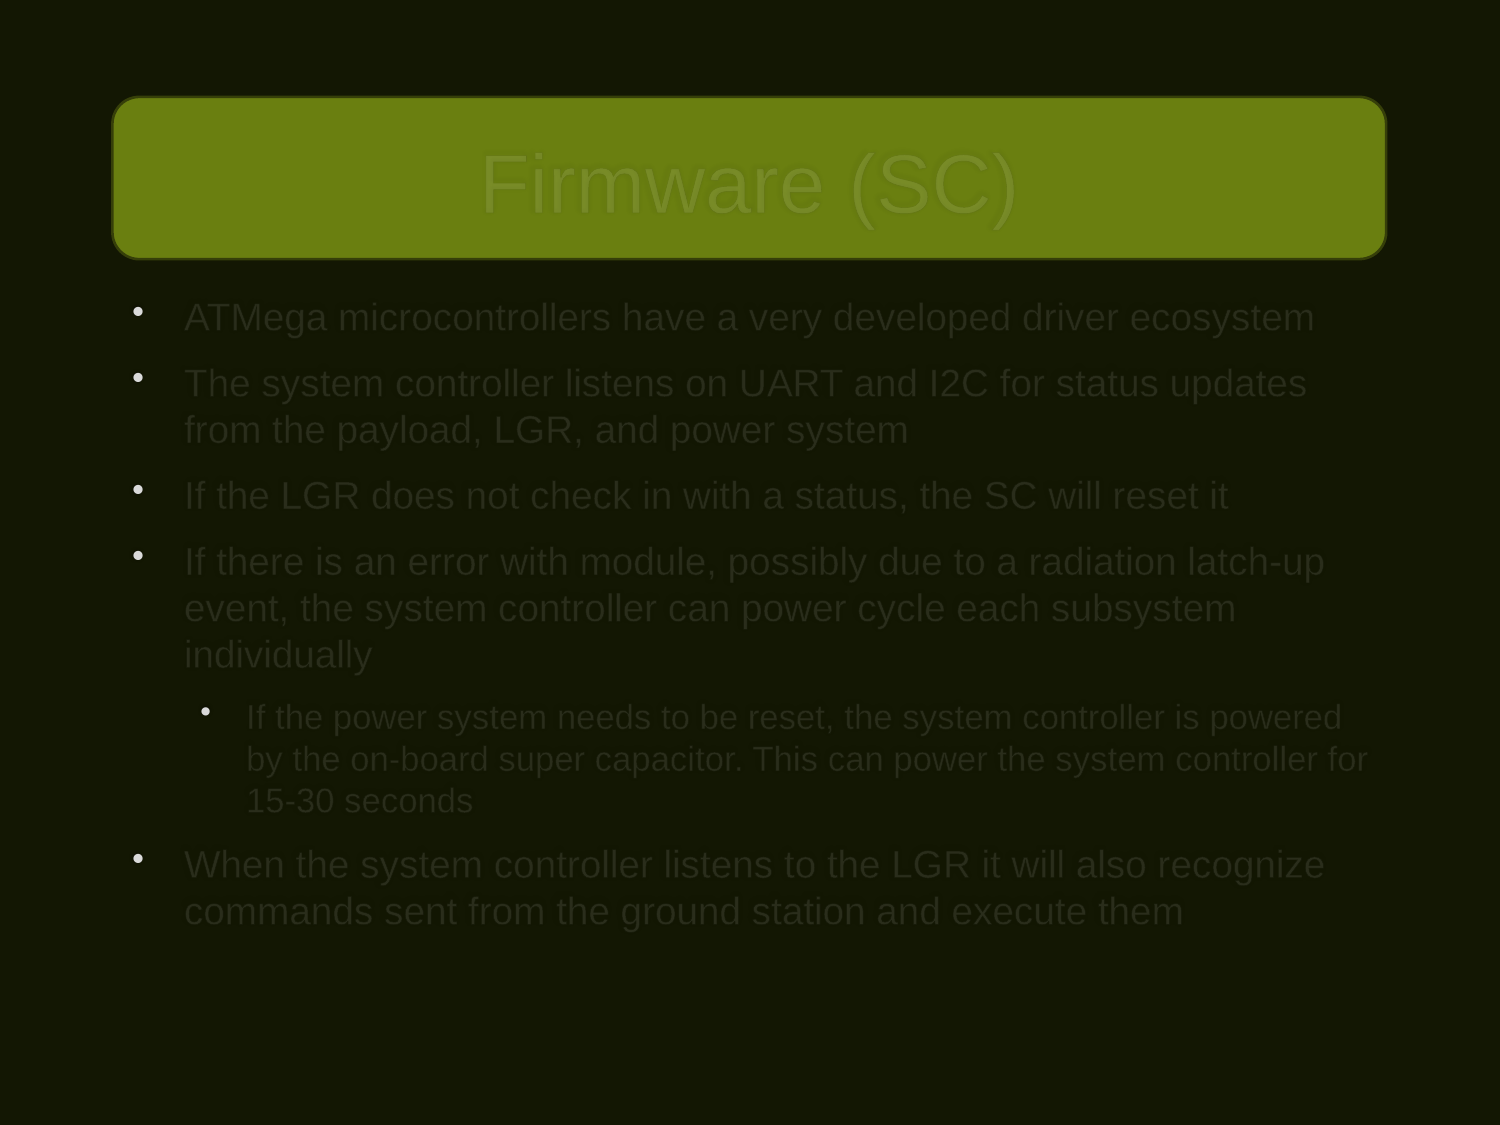

# Firmware (SC)
ATMega microcontrollers have a very developed driver ecosystem
The system controller listens on UART and I2C for status updates from the payload, LGR, and power system
If the LGR does not check in with a status, the SC will reset it
If there is an error with module, possibly due to a radiation latch-up event, the system controller can power cycle each subsystem individually
If the power system needs to be reset, the system controller is powered by the on-board super capacitor. This can power the system controller for 15-30 seconds
When the system controller listens to the LGR it will also recognize commands sent from the ground station and execute them